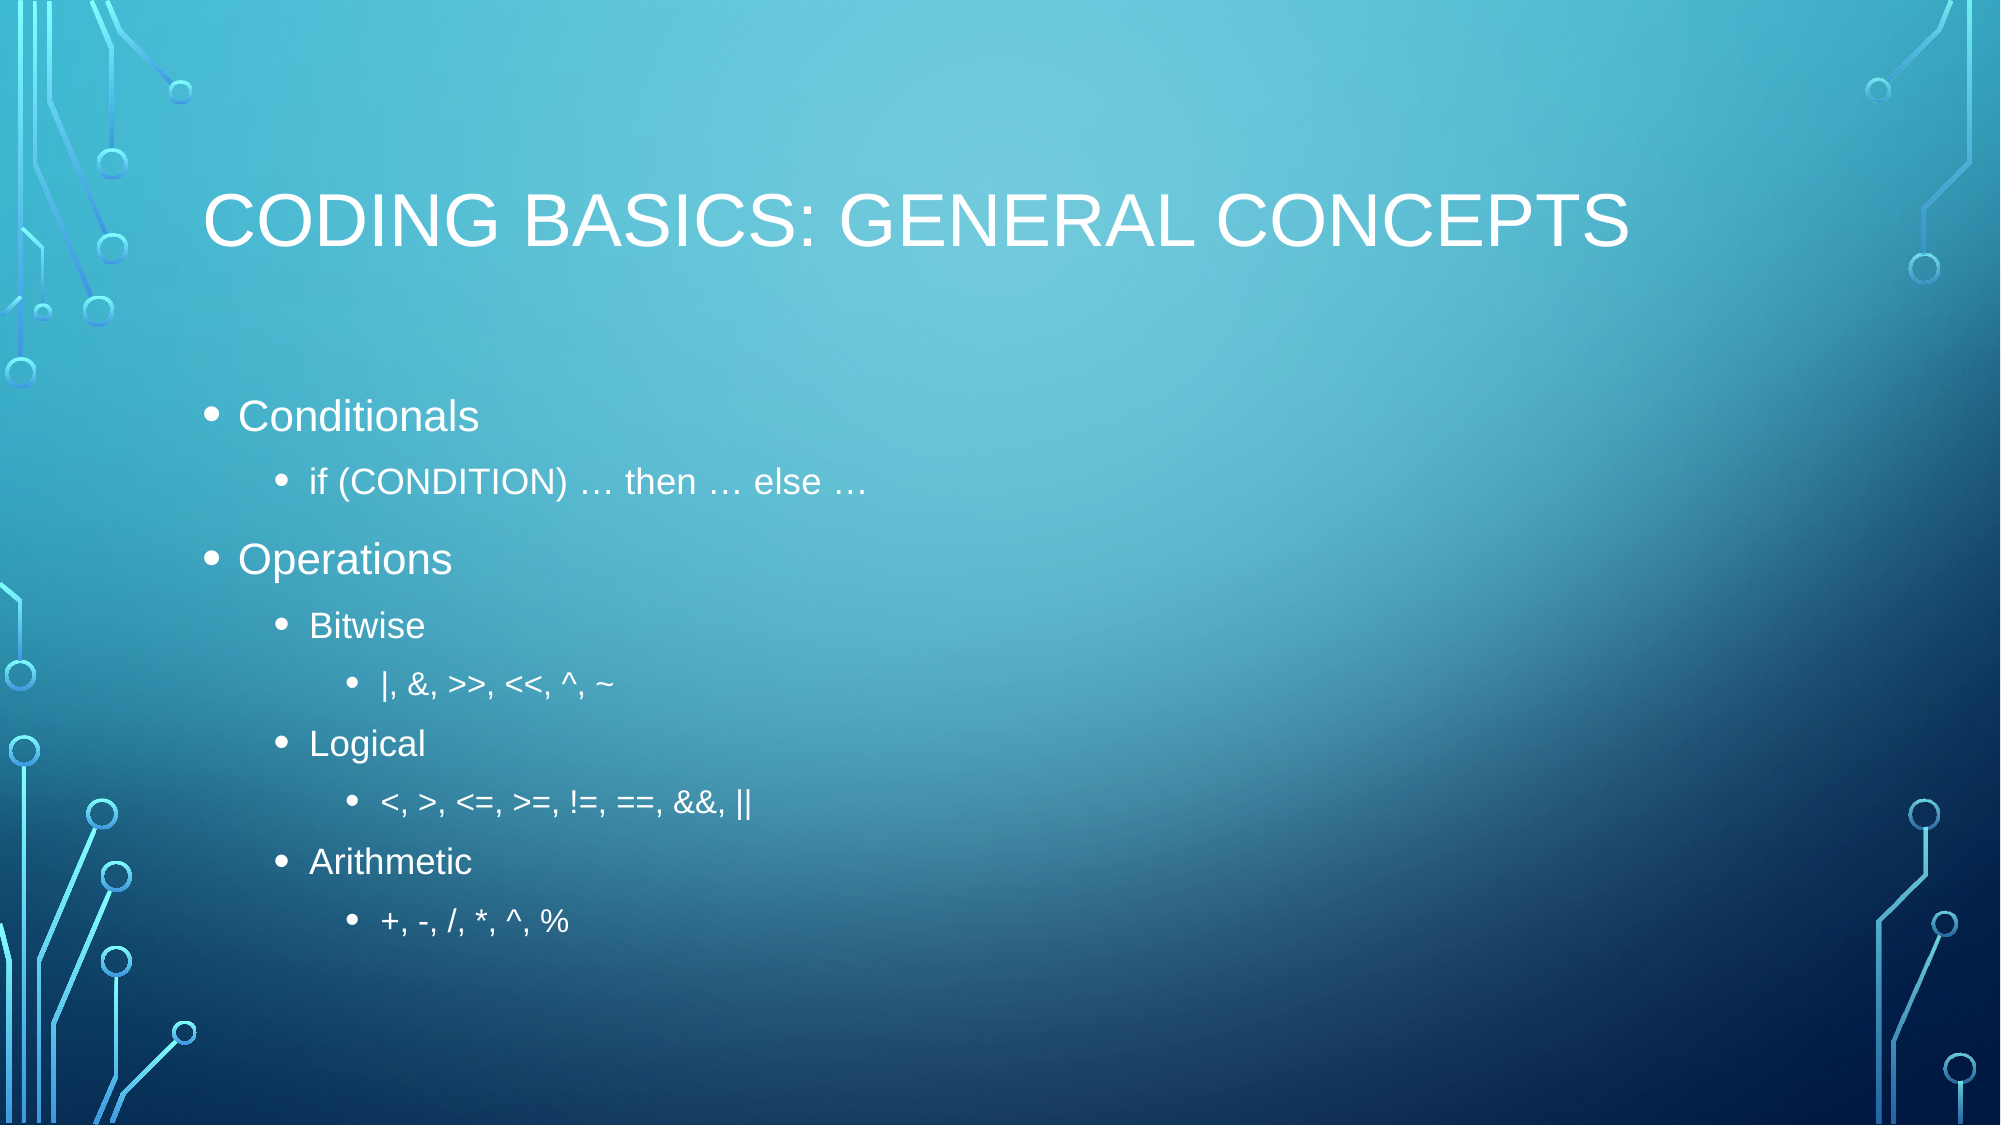

# Coding Basics: General Concepts
Conditionals
if (CONDITION) … then … else …
Operations
Bitwise
|, &, >>, <<, ^, ~
Logical
<, >, <=, >=, !=, ==, &&, ||
Arithmetic
+, -, /, *, ^, %